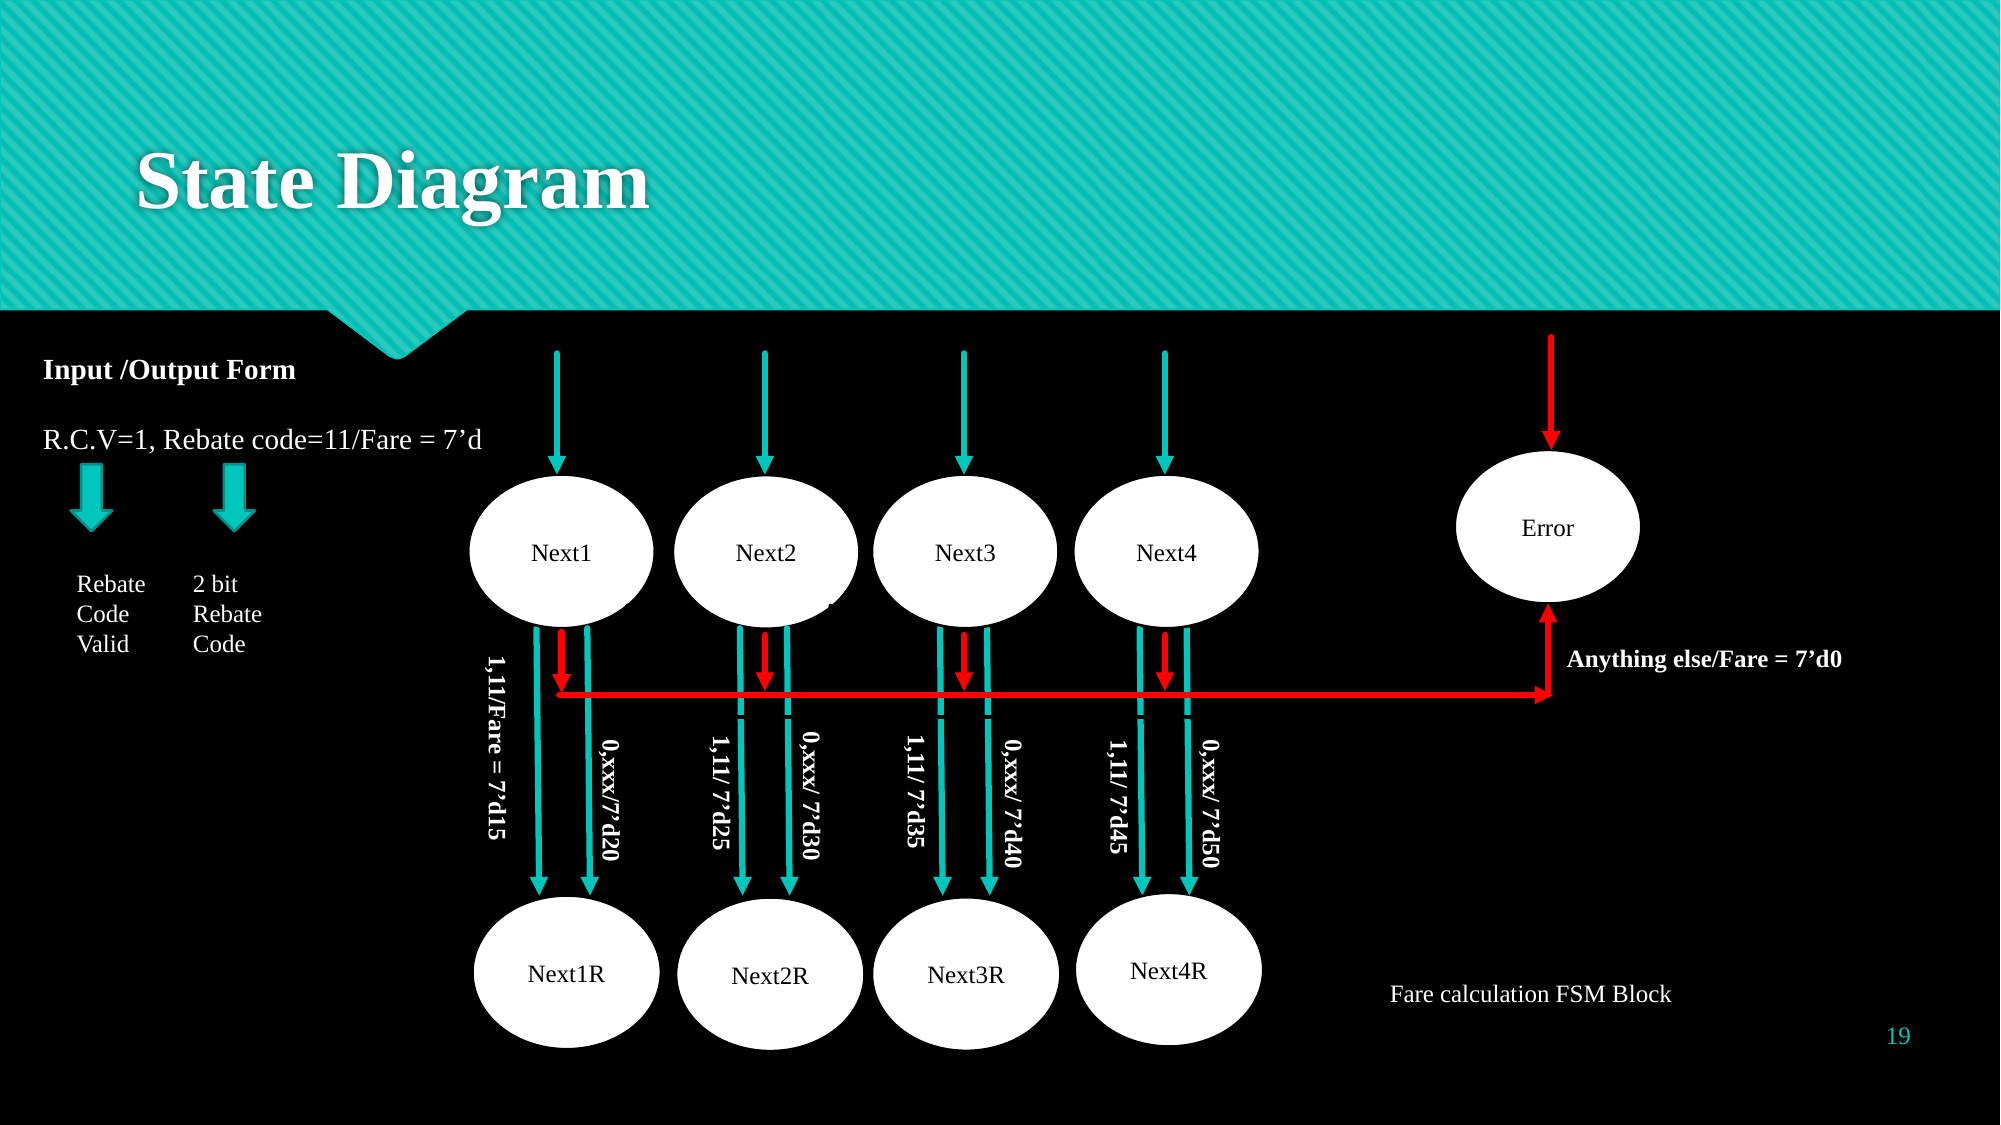

State Diagram
Input /Output Form

R.C.V=1, Rebate code=11/Fare = 7’d
Error

Next1
Next3
Next4
Next2
Rebate Code
Valid

2 bit Rebate Code
Anything else/Fare = 7’d0
Fare calculation FSM Block
1,11/Fare = 7’d15
0,xxx/ 7’d30

0,xxx/ 7’d40

0,xxx/ 7’d50

1,11/ 7’d35
1,11/ 7’d25
1,11/ 7’d45
0,xxx/7’d20

Next4R
Next1R
Next3R
Next2R
19